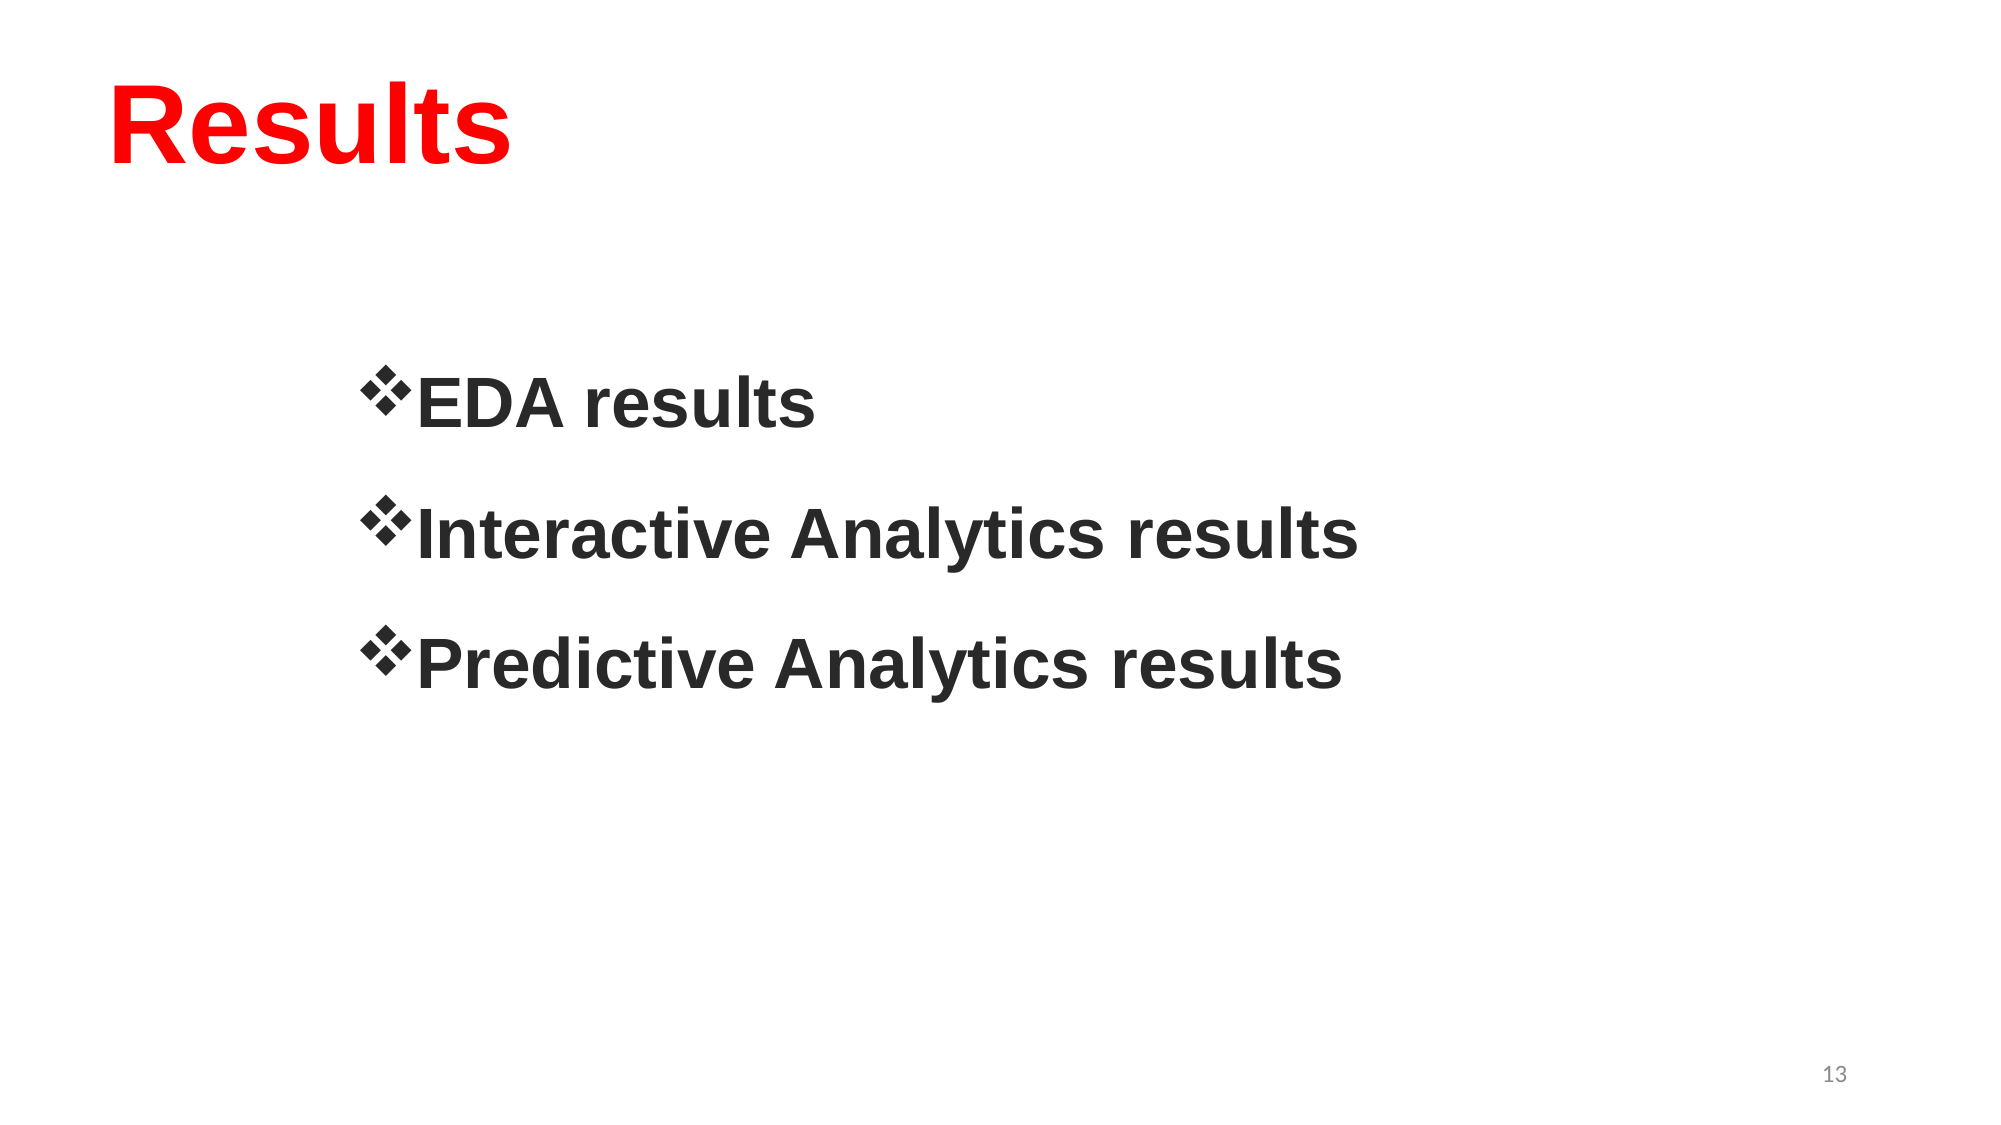

Results

EDA results
Interactive Analytics results
Predictive Analytics results

13